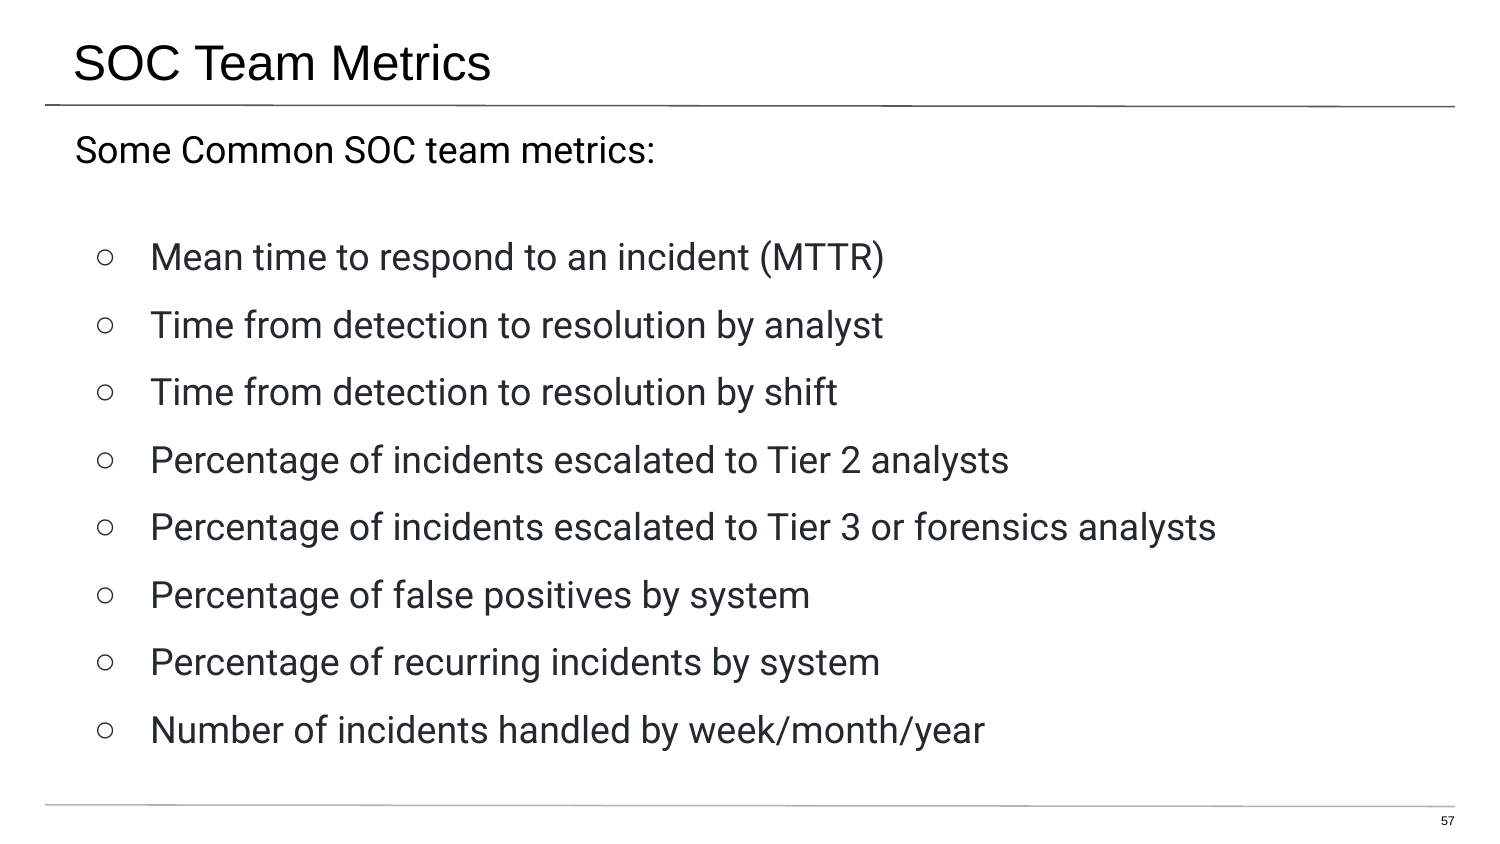

# SOC Team Metrics
Some Common SOC team metrics:
Mean time to respond to an incident (MTTR)
Time from detection to resolution by analyst
Time from detection to resolution by shift
Percentage of incidents escalated to Tier 2 analysts
Percentage of incidents escalated to Tier 3 or forensics analysts
Percentage of false positives by system
Percentage of recurring incidents by system
Number of incidents handled by week/month/year

57